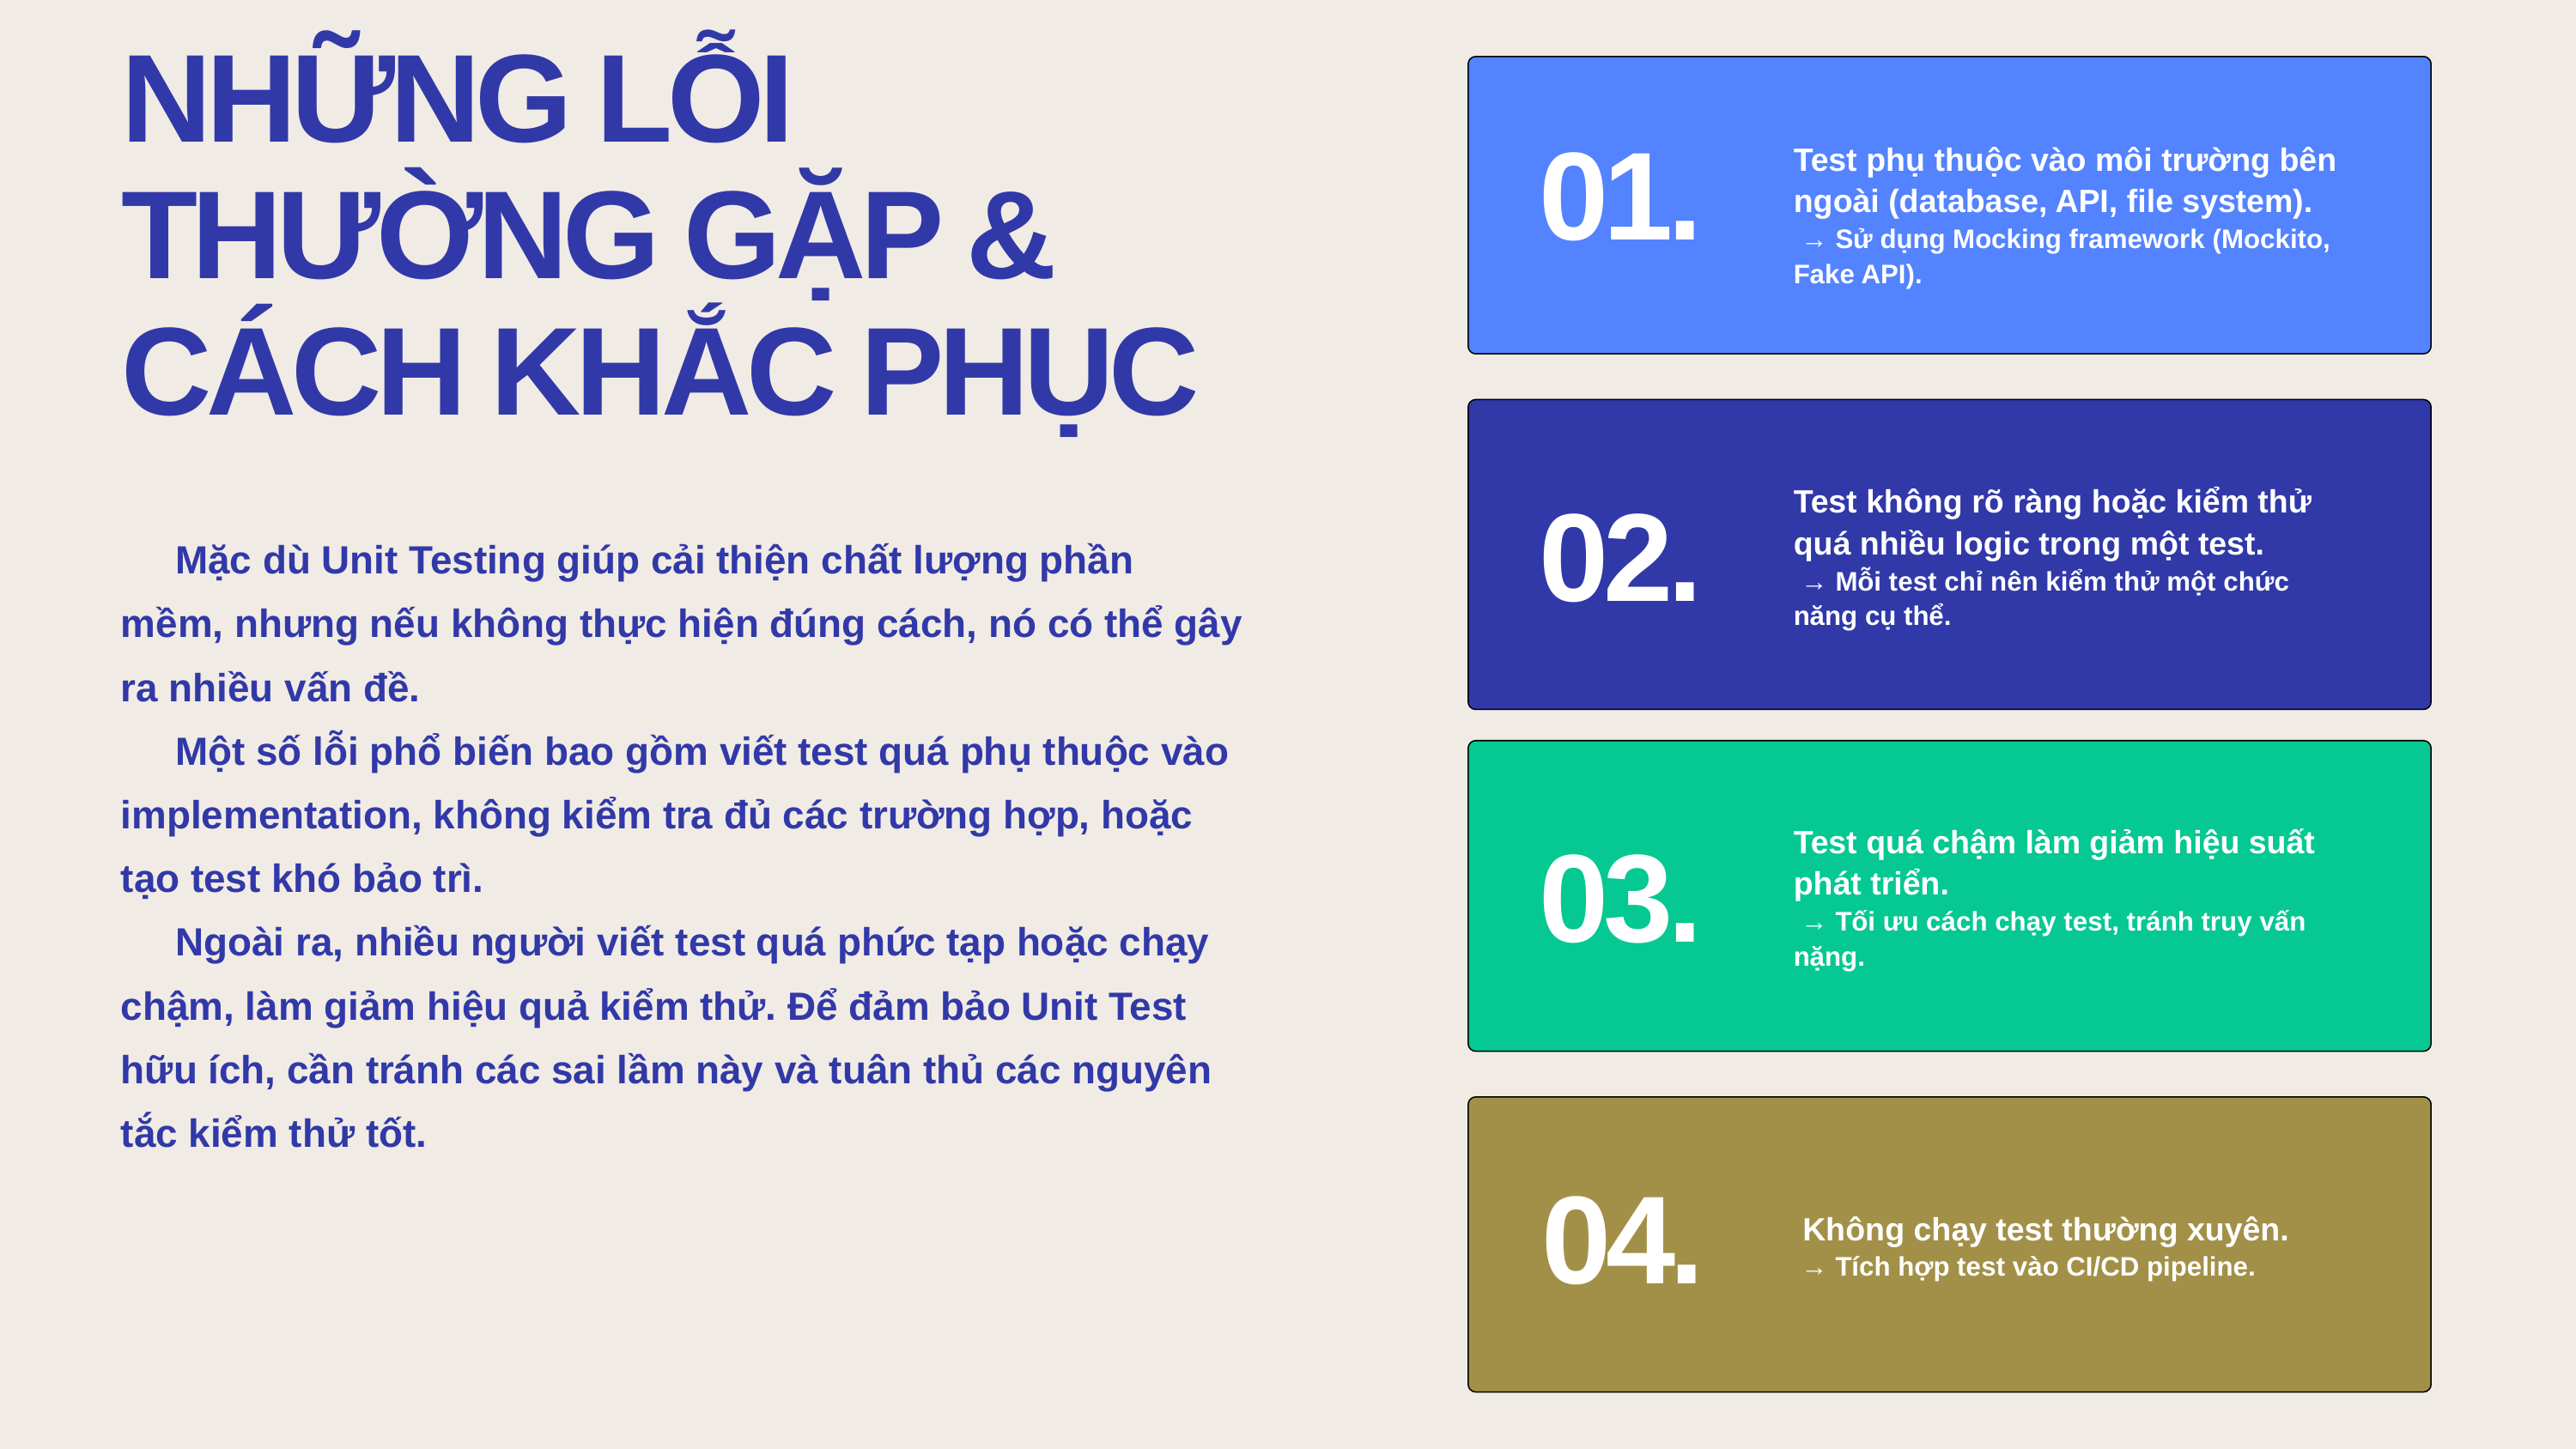

NHỮNG LỖI THƯỜNG GẶP & CÁCH KHẮC PHỤC

01.
Test phụ thuộc vào môi trường bên ngoài (database, API, file system).
 → Sử dụng Mocking framework (Mockito, Fake API).

Test không rõ ràng hoặc kiểm thử quá nhiều logic trong một test.
 → Mỗi test chỉ nên kiểm thử một chức năng cụ thể.
02.
     Mặc dù Unit Testing giúp cải thiện chất lượng phần mềm, nhưng nếu không thực hiện đúng cách, nó có thể gây ra nhiều vấn đề.
     Một số lỗi phổ biến bao gồm viết test quá phụ thuộc vào implementation, không kiểm tra đủ các trường hợp, hoặc tạo test khó bảo trì.
     Ngoài ra, nhiều người viết test quá phức tạp hoặc chạy chậm, làm giảm hiệu quả kiểm thử. Để đảm bảo Unit Test hữu ích, cần tránh các sai lầm này và tuân thủ các nguyên tắc kiểm thử tốt.

Test quá chậm làm giảm hiệu suất phát triển.
 → Tối ưu cách chạy test, tránh truy vấn nặng.
03.

04.
 Không chạy test thường xuyên.
 → Tích hợp test vào CI/CD pipeline.